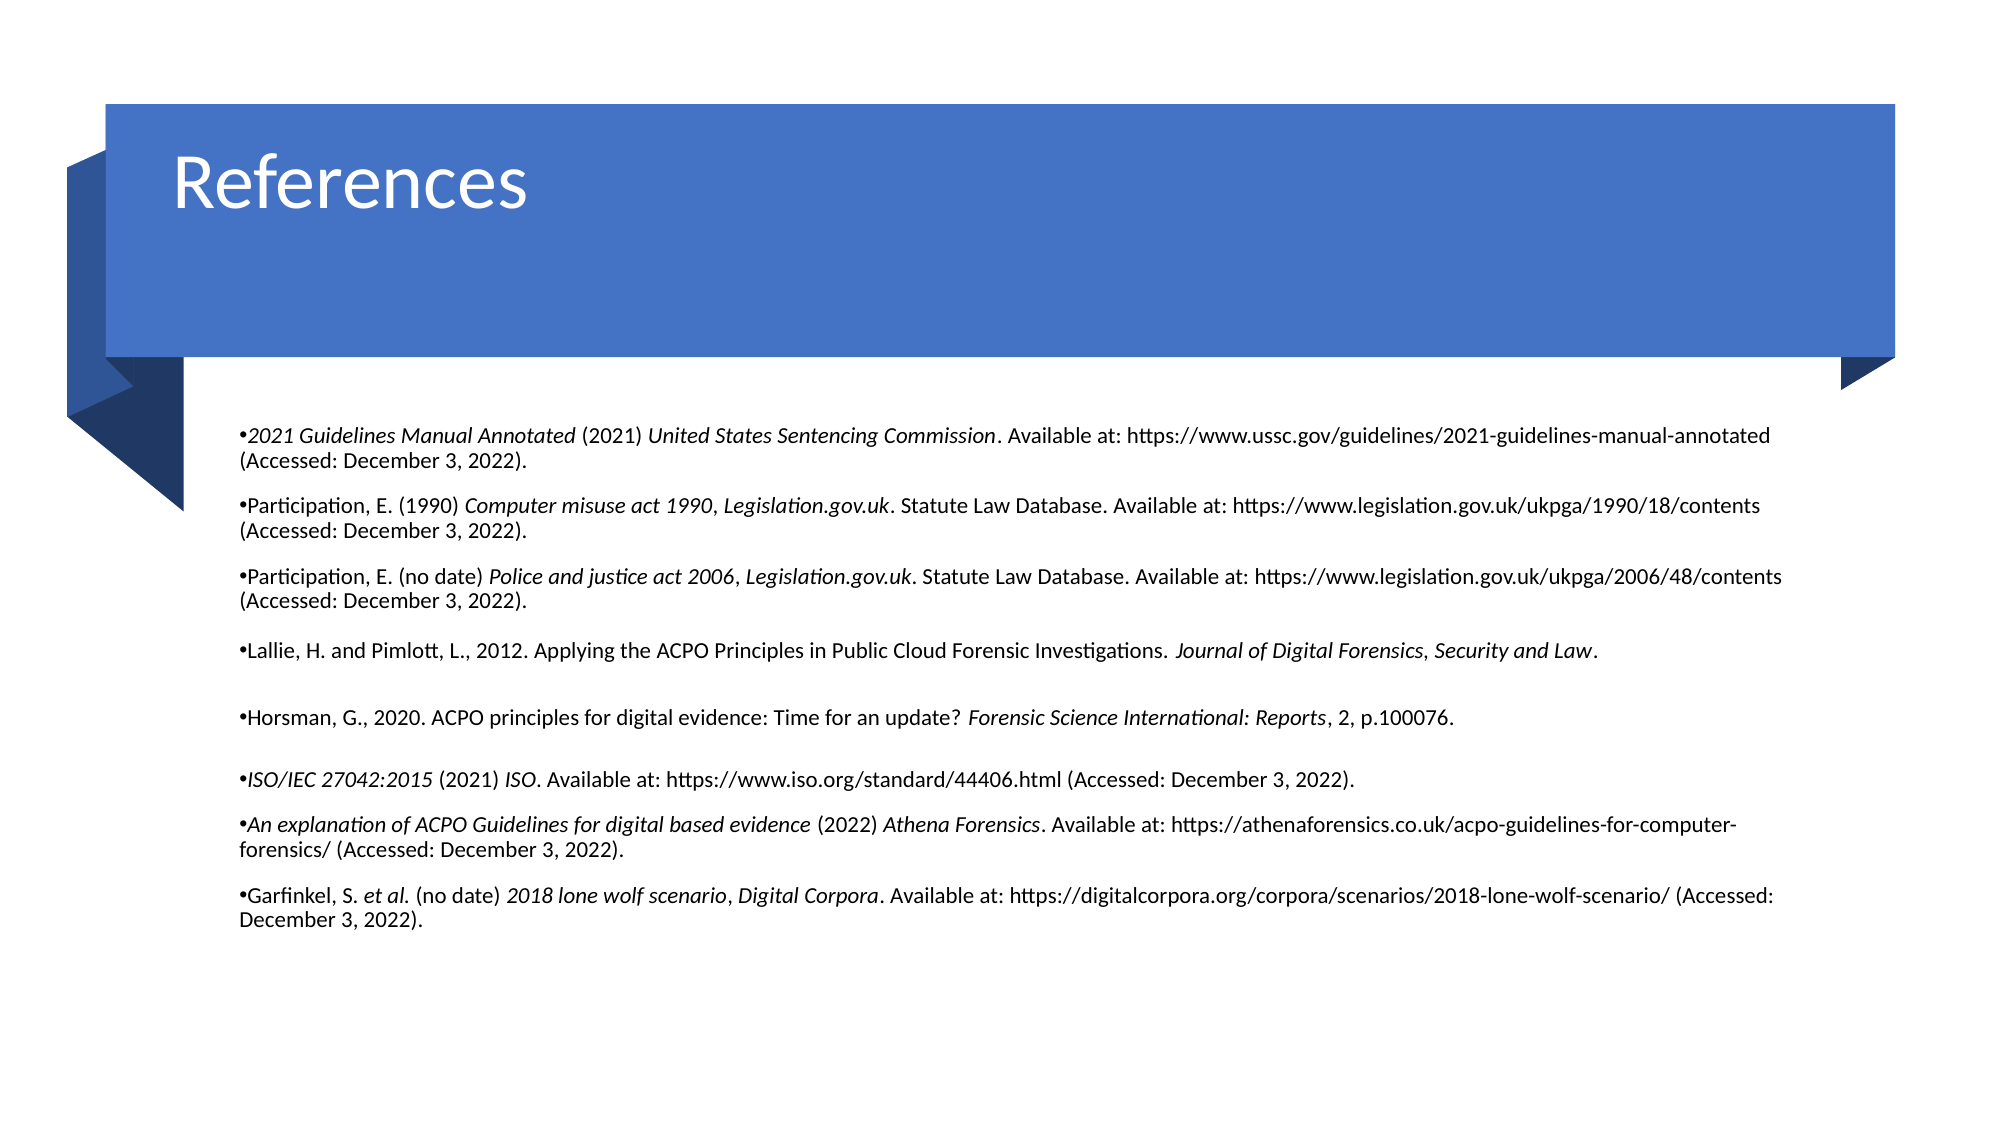

# References

2021 Guidelines Manual Annotated (2021) United States Sentencing Commission. Available at: https://www.ussc.gov/guidelines/2021-guidelines-manual-annotated (Accessed: December 3, 2022).
Participation, E. (1990) Computer misuse act 1990, Legislation.gov.uk. Statute Law Database. Available at: https://www.legislation.gov.uk/ukpga/1990/18/contents (Accessed: December 3, 2022).
Participation, E. (no date) Police and justice act 2006, Legislation.gov.uk. Statute Law Database. Available at: https://www.legislation.gov.uk/ukpga/2006/48/contents (Accessed: December 3, 2022).
Lallie, H. and Pimlott, L., 2012. Applying the ACPO Principles in Public Cloud Forensic Investigations. Journal of Digital Forensics, Security and Law.
Horsman, G., 2020. ACPO principles for digital evidence: Time for an update? Forensic Science International: Reports, 2, p.100076.
ISO/IEC 27042:2015 (2021) ISO. Available at: https://www.iso.org/standard/44406.html (Accessed: December 3, 2022).
An explanation of ACPO Guidelines for digital based evidence (2022) Athena Forensics. Available at: https://athenaforensics.co.uk/acpo-guidelines-for-computer-forensics/ (Accessed: December 3, 2022).
Garfinkel, S. et al. (no date) 2018 lone wolf scenario, Digital Corpora. Available at: https://digitalcorpora.org/corpora/scenarios/2018-lone-wolf-scenario/ (Accessed: December 3, 2022).